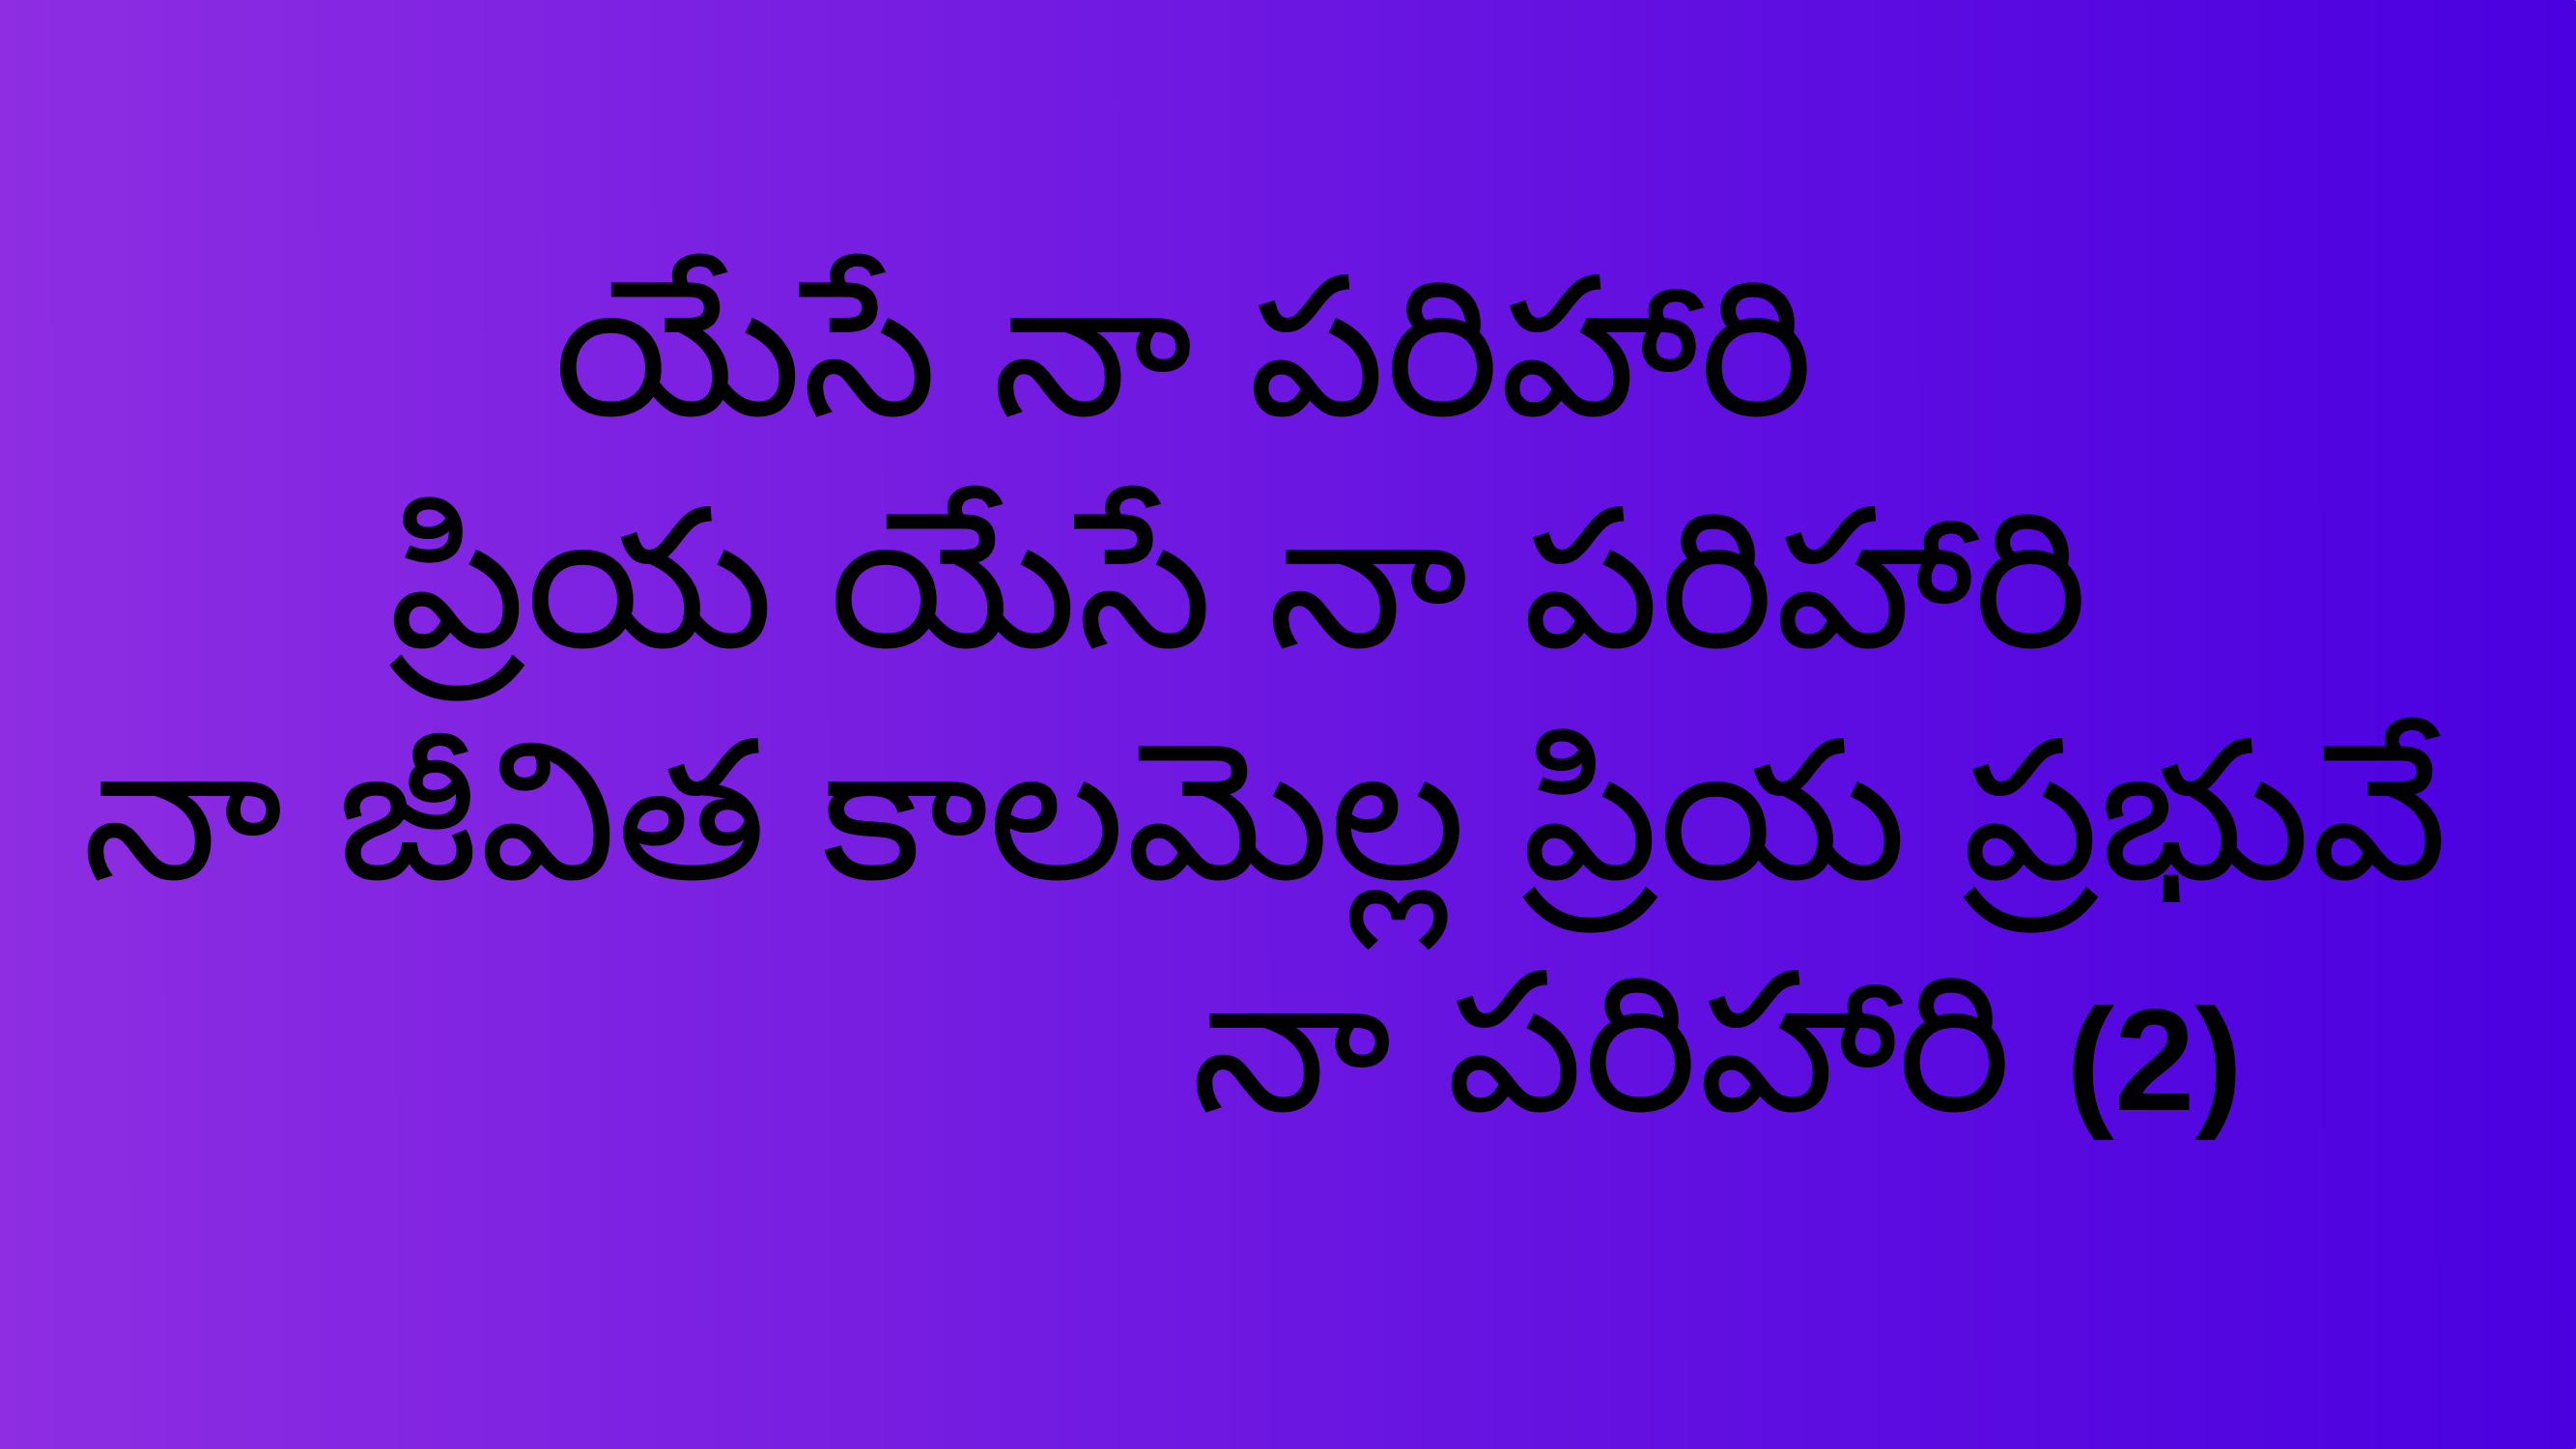

యేసే నా పరిహారి
ప్రియ యేసే నా పరిహారి
 నా జీవిత కాలమెల్ల ప్రియ ప్రభువే
								నా పరిహారి (2)